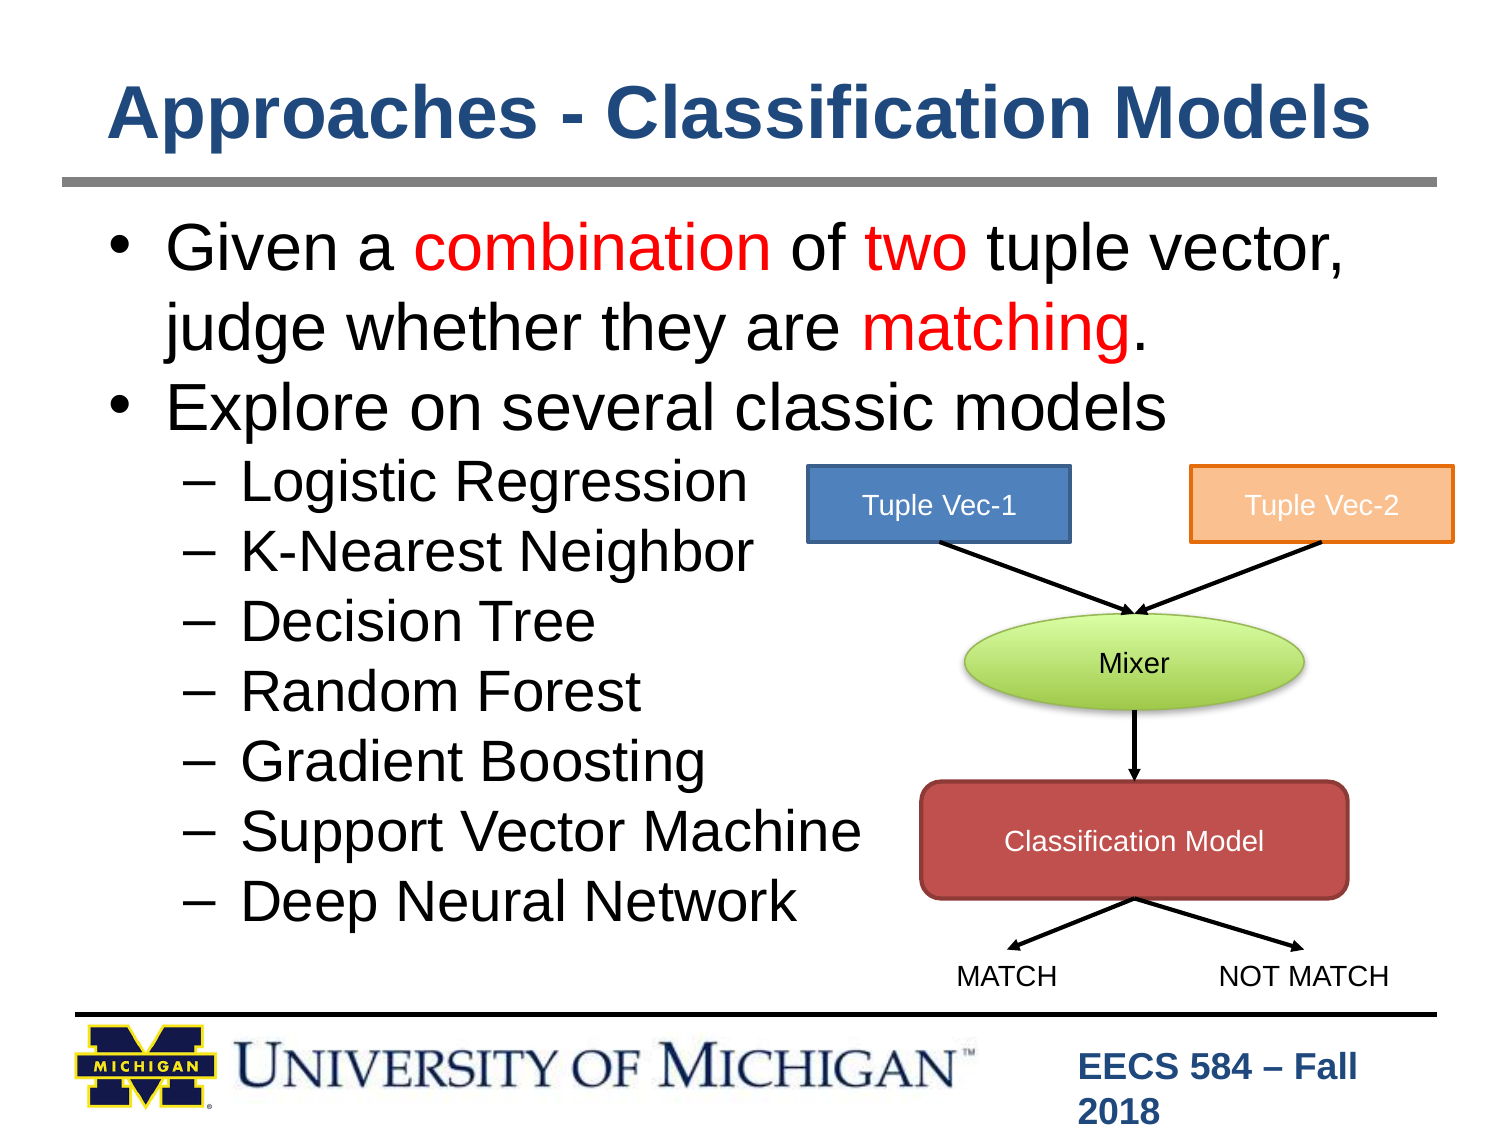

# Approaches - Classification Models
Given a combination of two tuple vector, judge whether they are matching.
Explore on several classic models
Logistic Regression
K-Nearest Neighbor
Decision Tree
Random Forest
Gradient Boosting
Support Vector Machine
Deep Neural Network
Tuple Vec-2
Tuple Vec-1
Mixer
Classification Model
NOT MATCH
MATCH